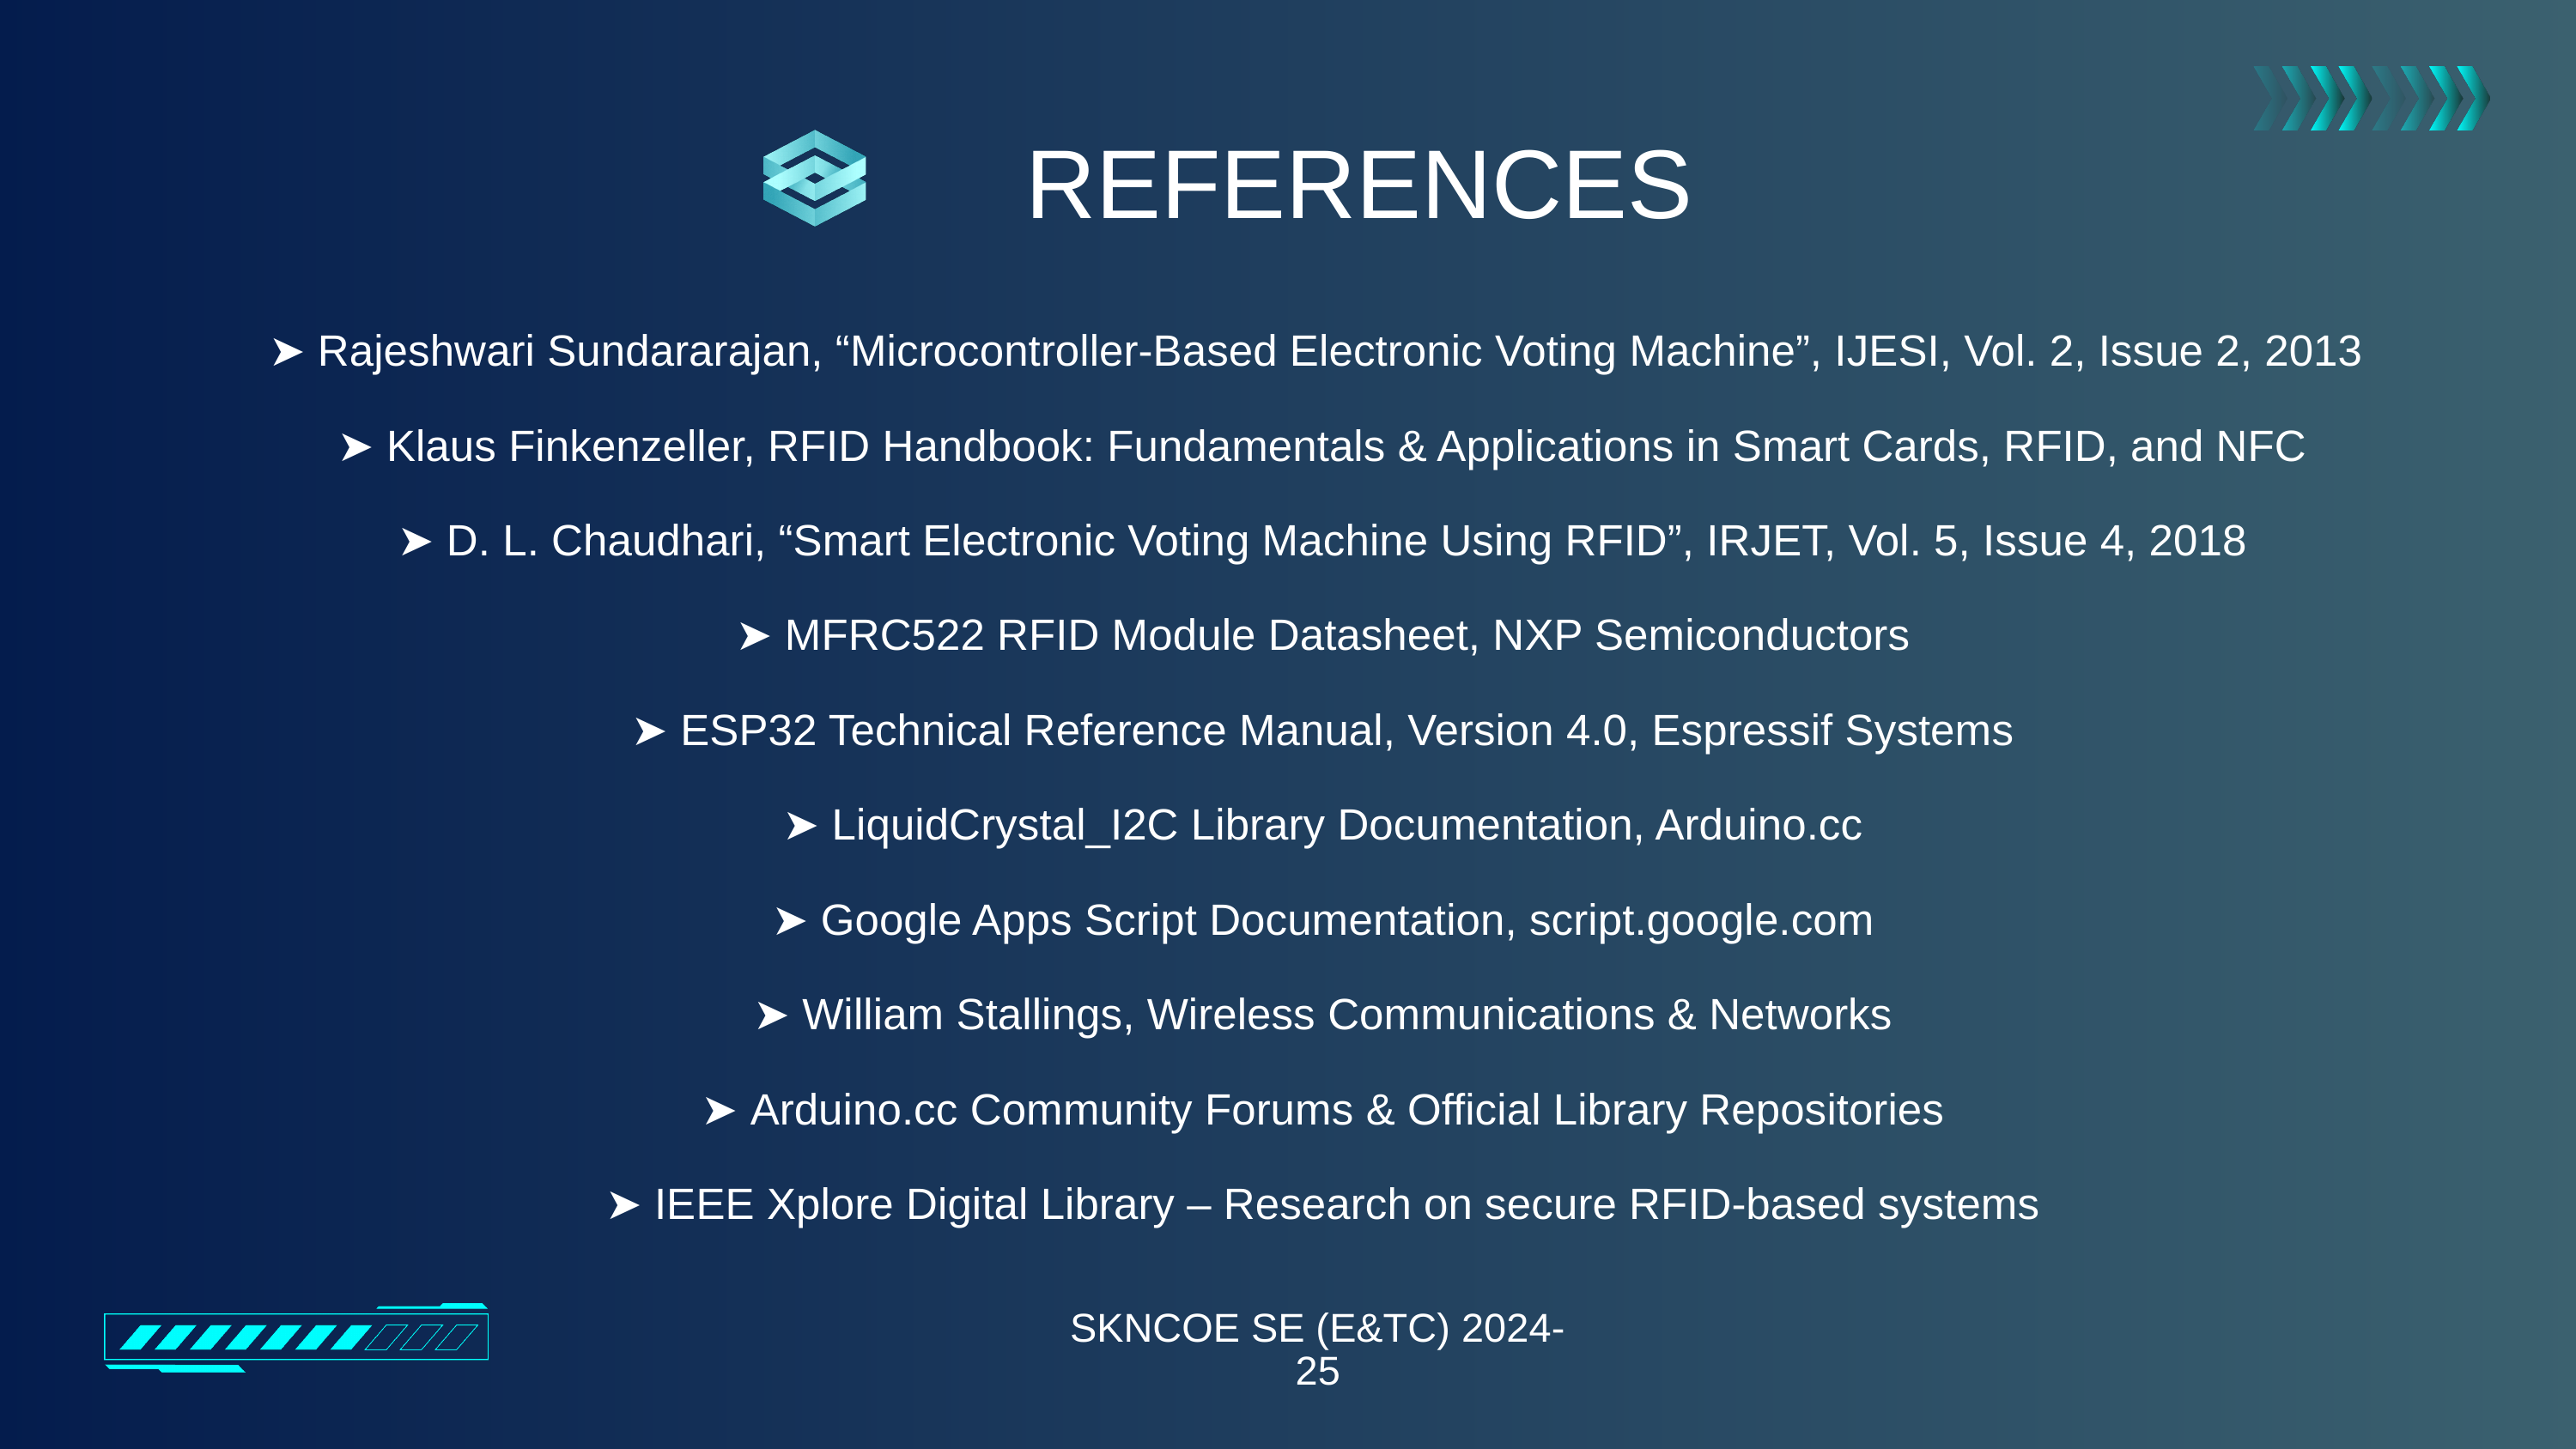

REFERENCES

➤ Rajeshwari Sundararajan, “Microcontroller-Based Electronic Voting Machine”, IJESI, Vol. 2, Issue 2, 2013

 ➤ Klaus Finkenzeller, RFID Handbook: Fundamentals & Applications in Smart Cards, RFID, and NFC

 ➤ D. L. Chaudhari, “Smart Electronic Voting Machine Using RFID”, IRJET, Vol. 5, Issue 4, 2018

 ➤ MFRC522 RFID Module Datasheet, NXP Semiconductors

 ➤ ESP32 Technical Reference Manual, Version 4.0, Espressif Systems

 ➤ LiquidCrystal_I2C Library Documentation, Arduino.cc

 ➤ Google Apps Script Documentation, script.google.com

 ➤ William Stallings, Wireless Communications & Networks

 ➤ Arduino.cc Community Forums & Official Library Repositories

 ➤ IEEE Xplore Digital Library – Research on secure RFID-based systems

SKNCOE SE (E&TC) 2024-25